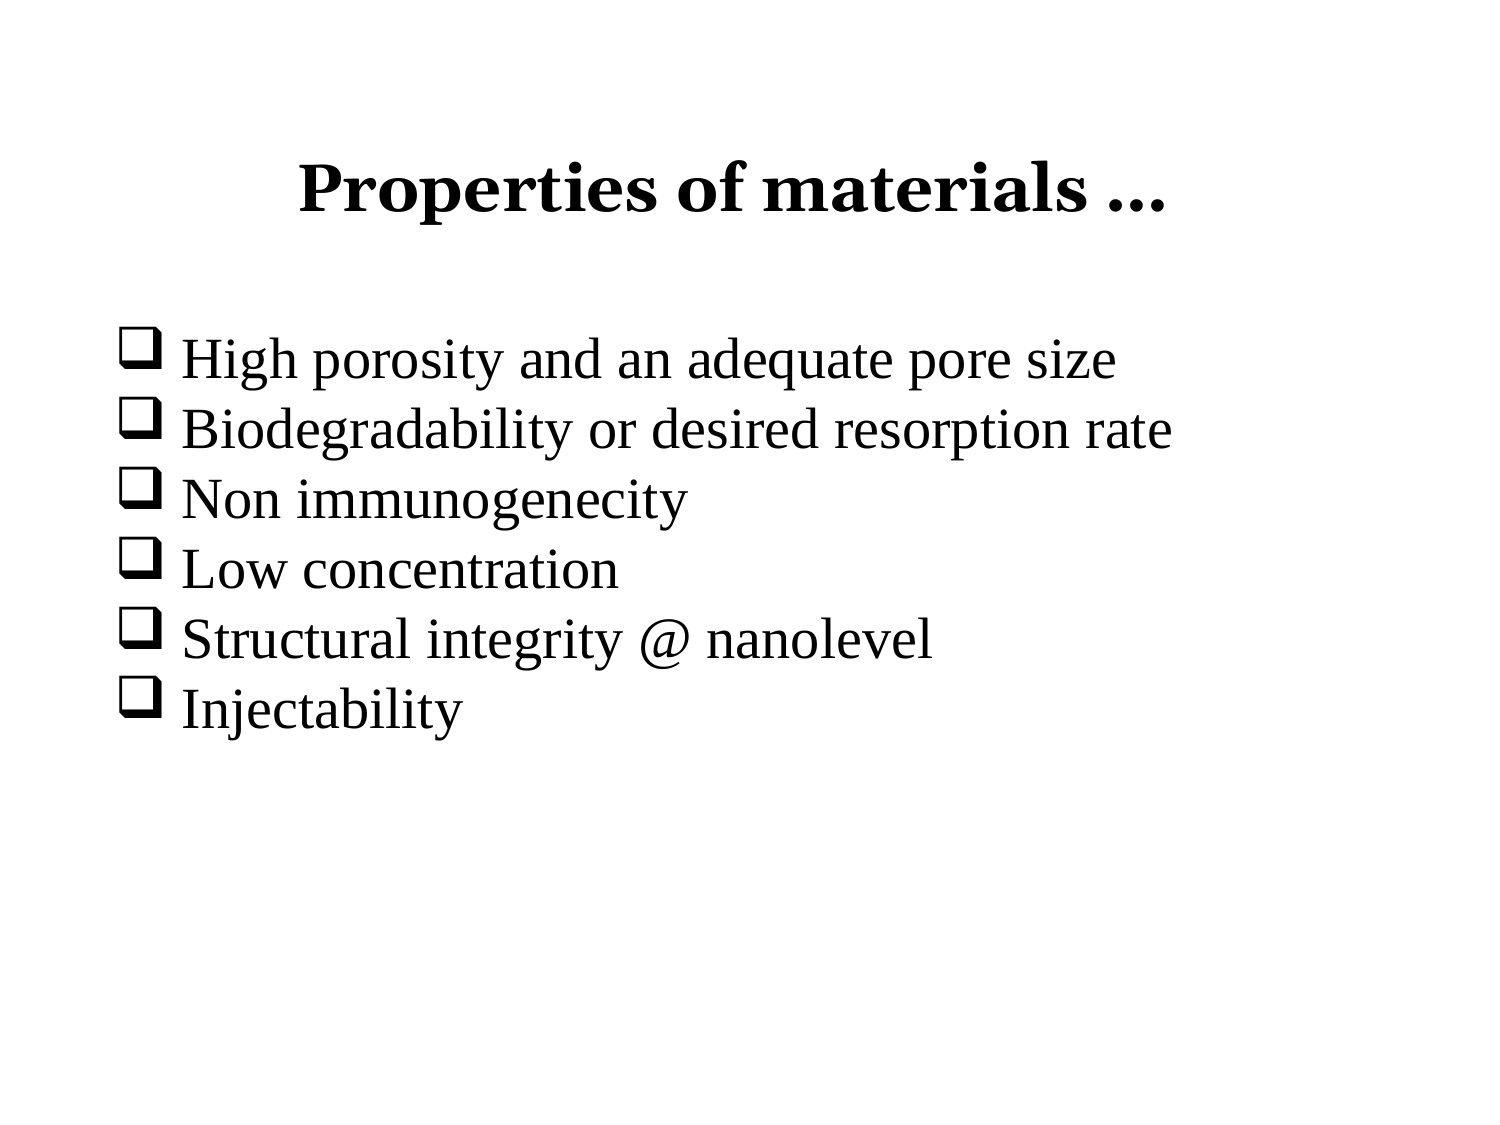

Properties of materials …
 High porosity and an adequate pore size
 Biodegradability or desired resorption rate
 Non immunogenecity
 Low concentration
 Structural integrity @ nanolevel
 Injectability